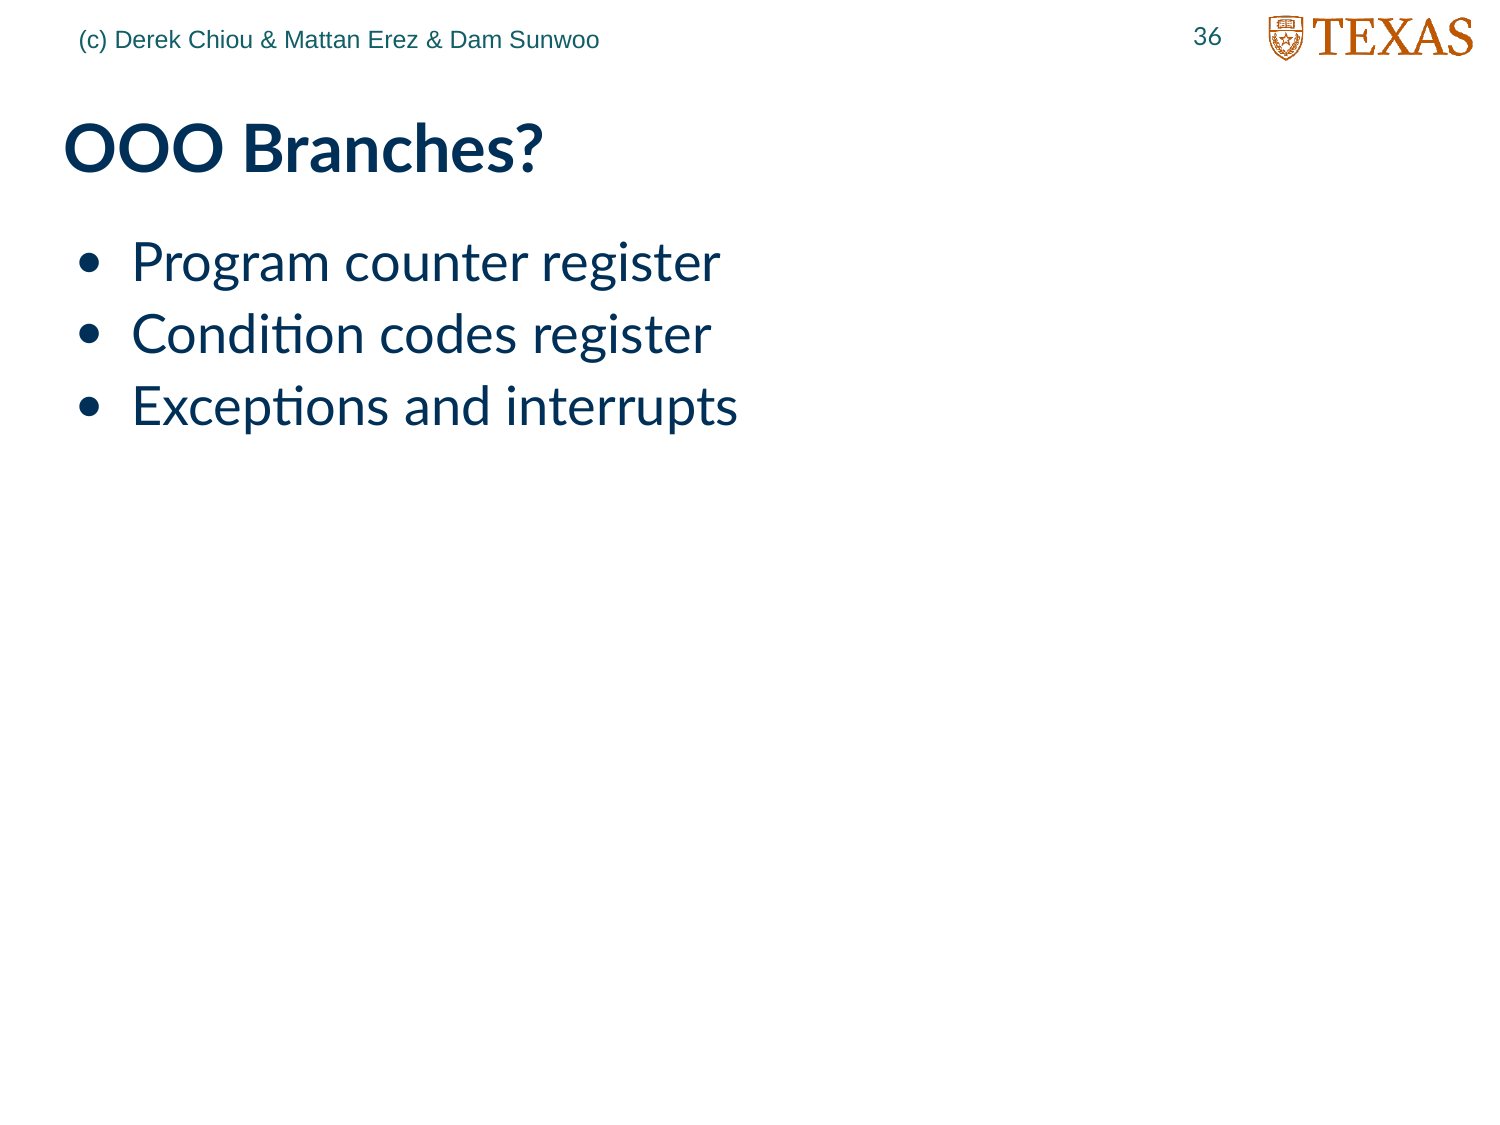

36
(c) Derek Chiou & Mattan Erez & Dam Sunwoo
# OOO Branches?
Program counter register
Condition codes register
Exceptions and interrupts